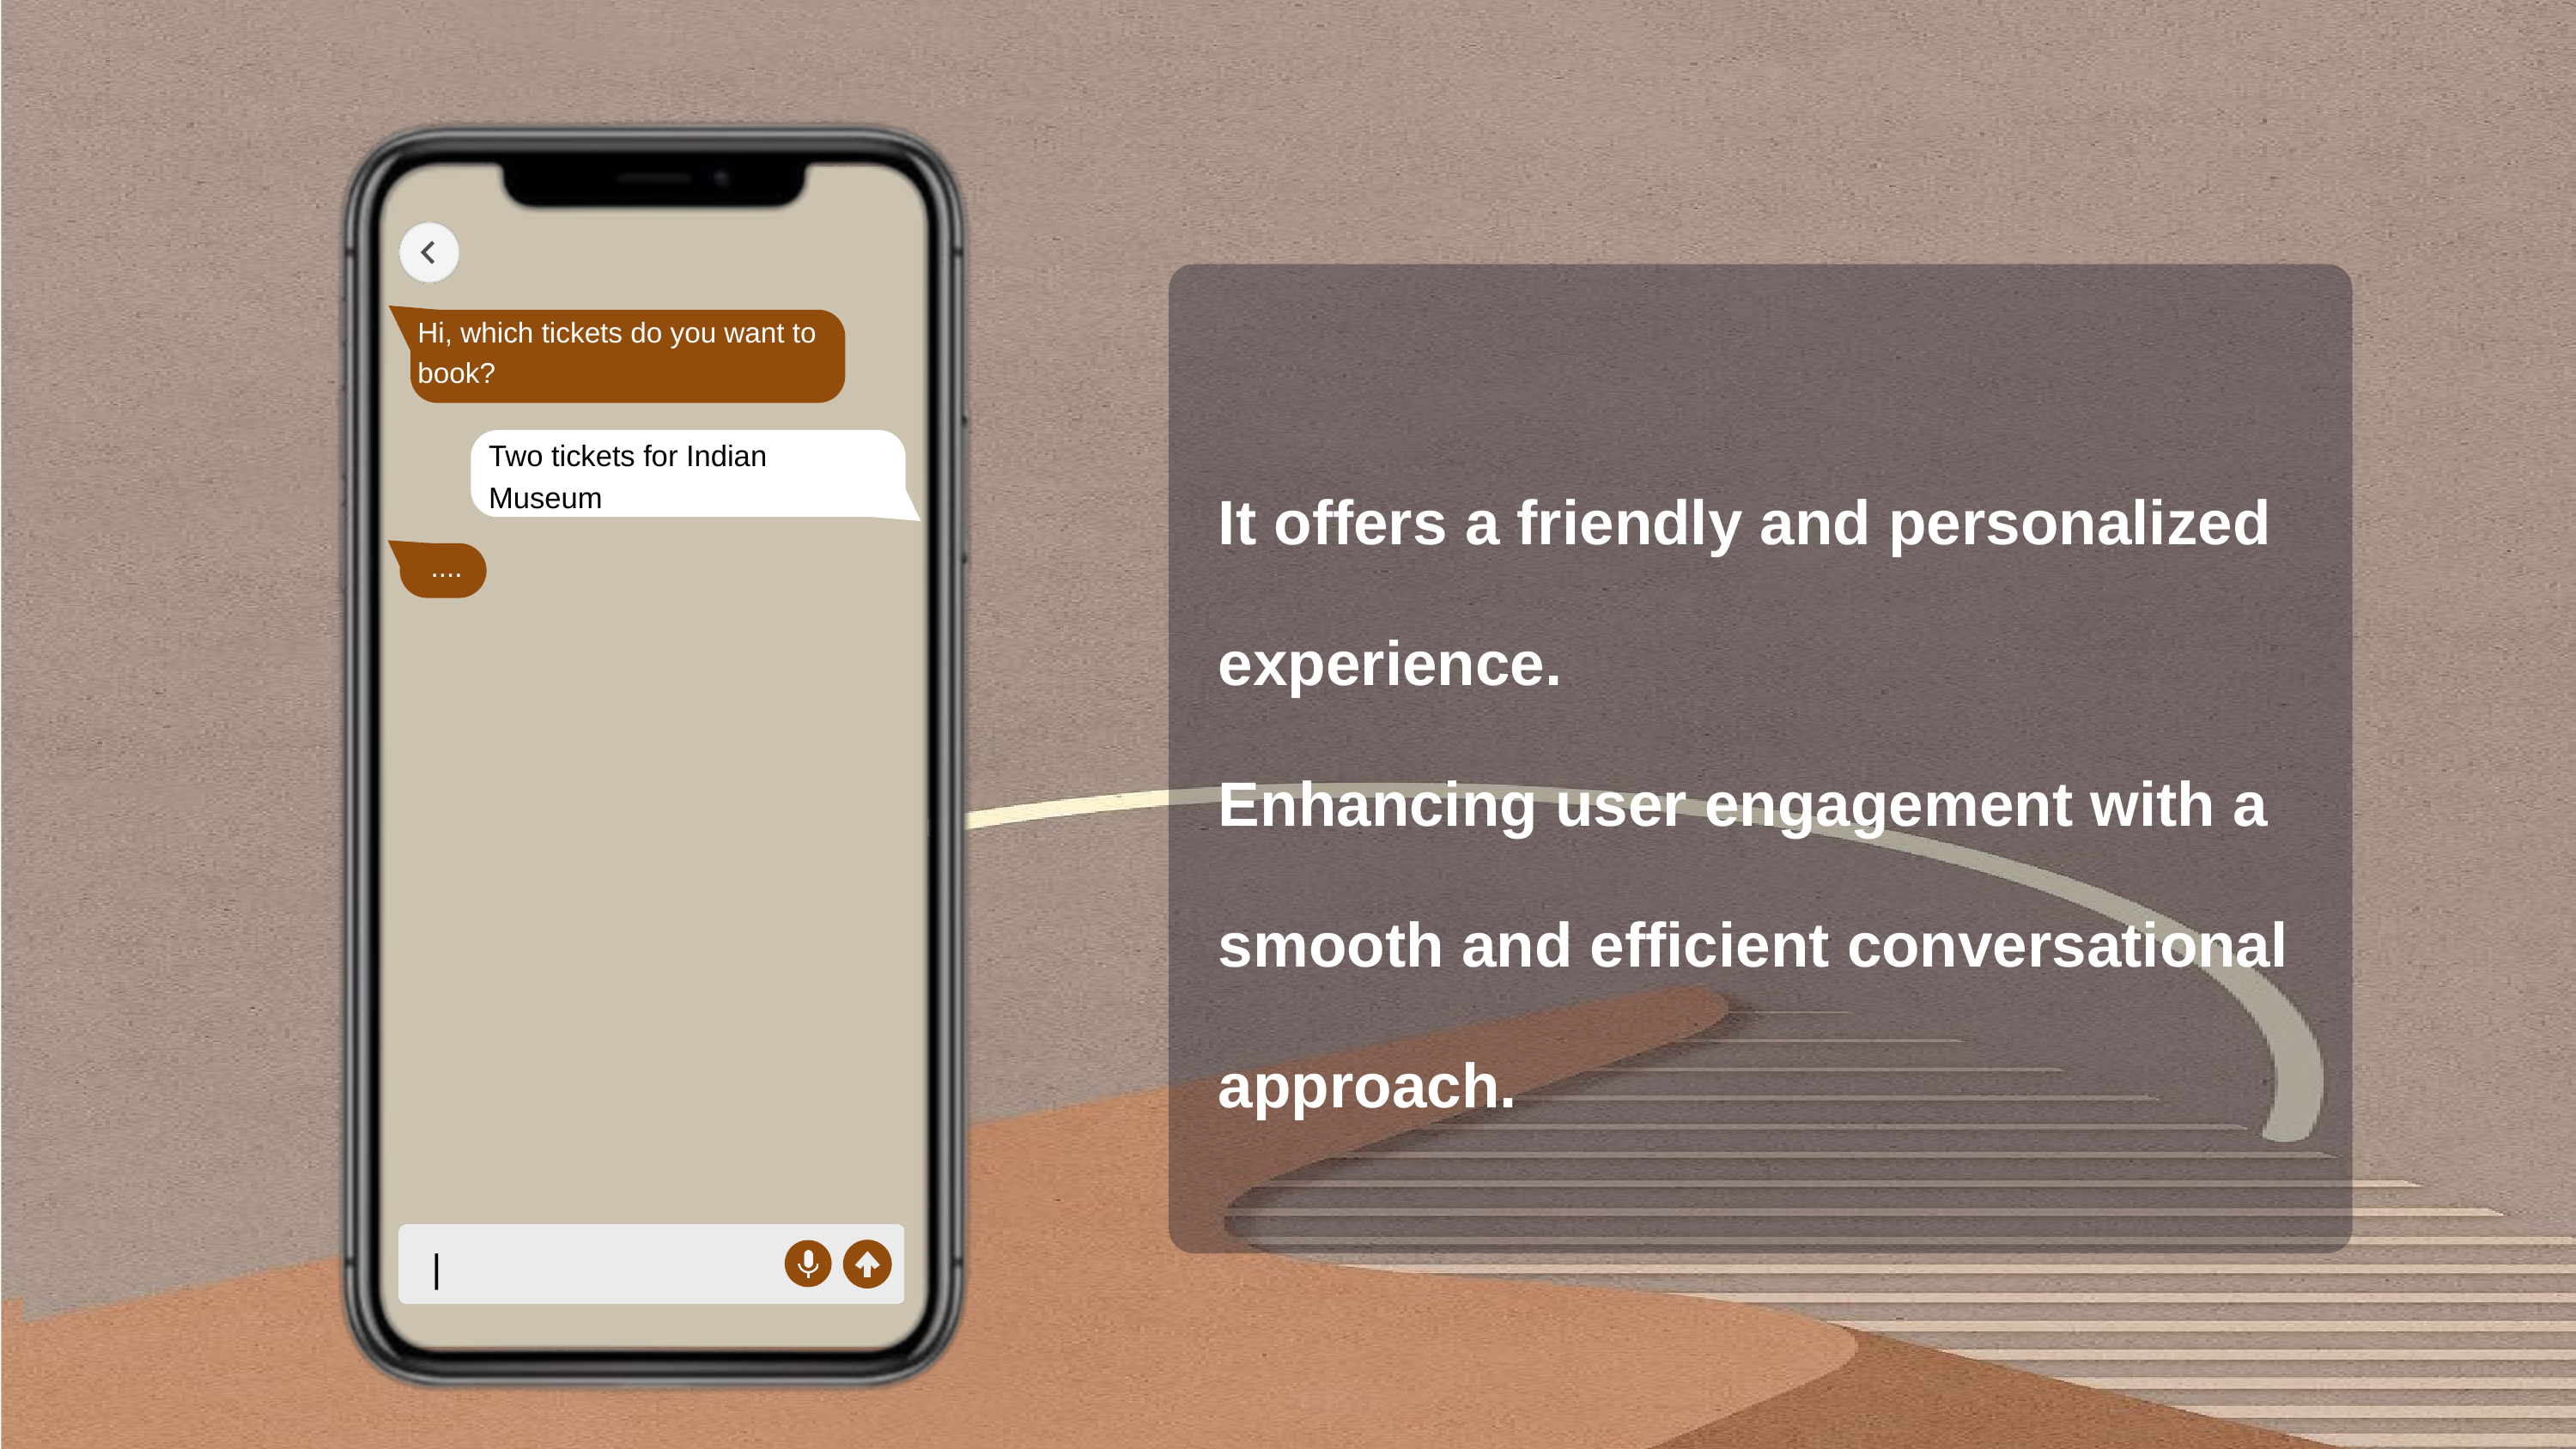

Hi, which tickets do you want to book?
It offers a friendly and personalized experience.
Enhancing user engagement with a smooth and efficient conversational approach.

dfdsf
Two tickets for Indian Museum

   ....

|